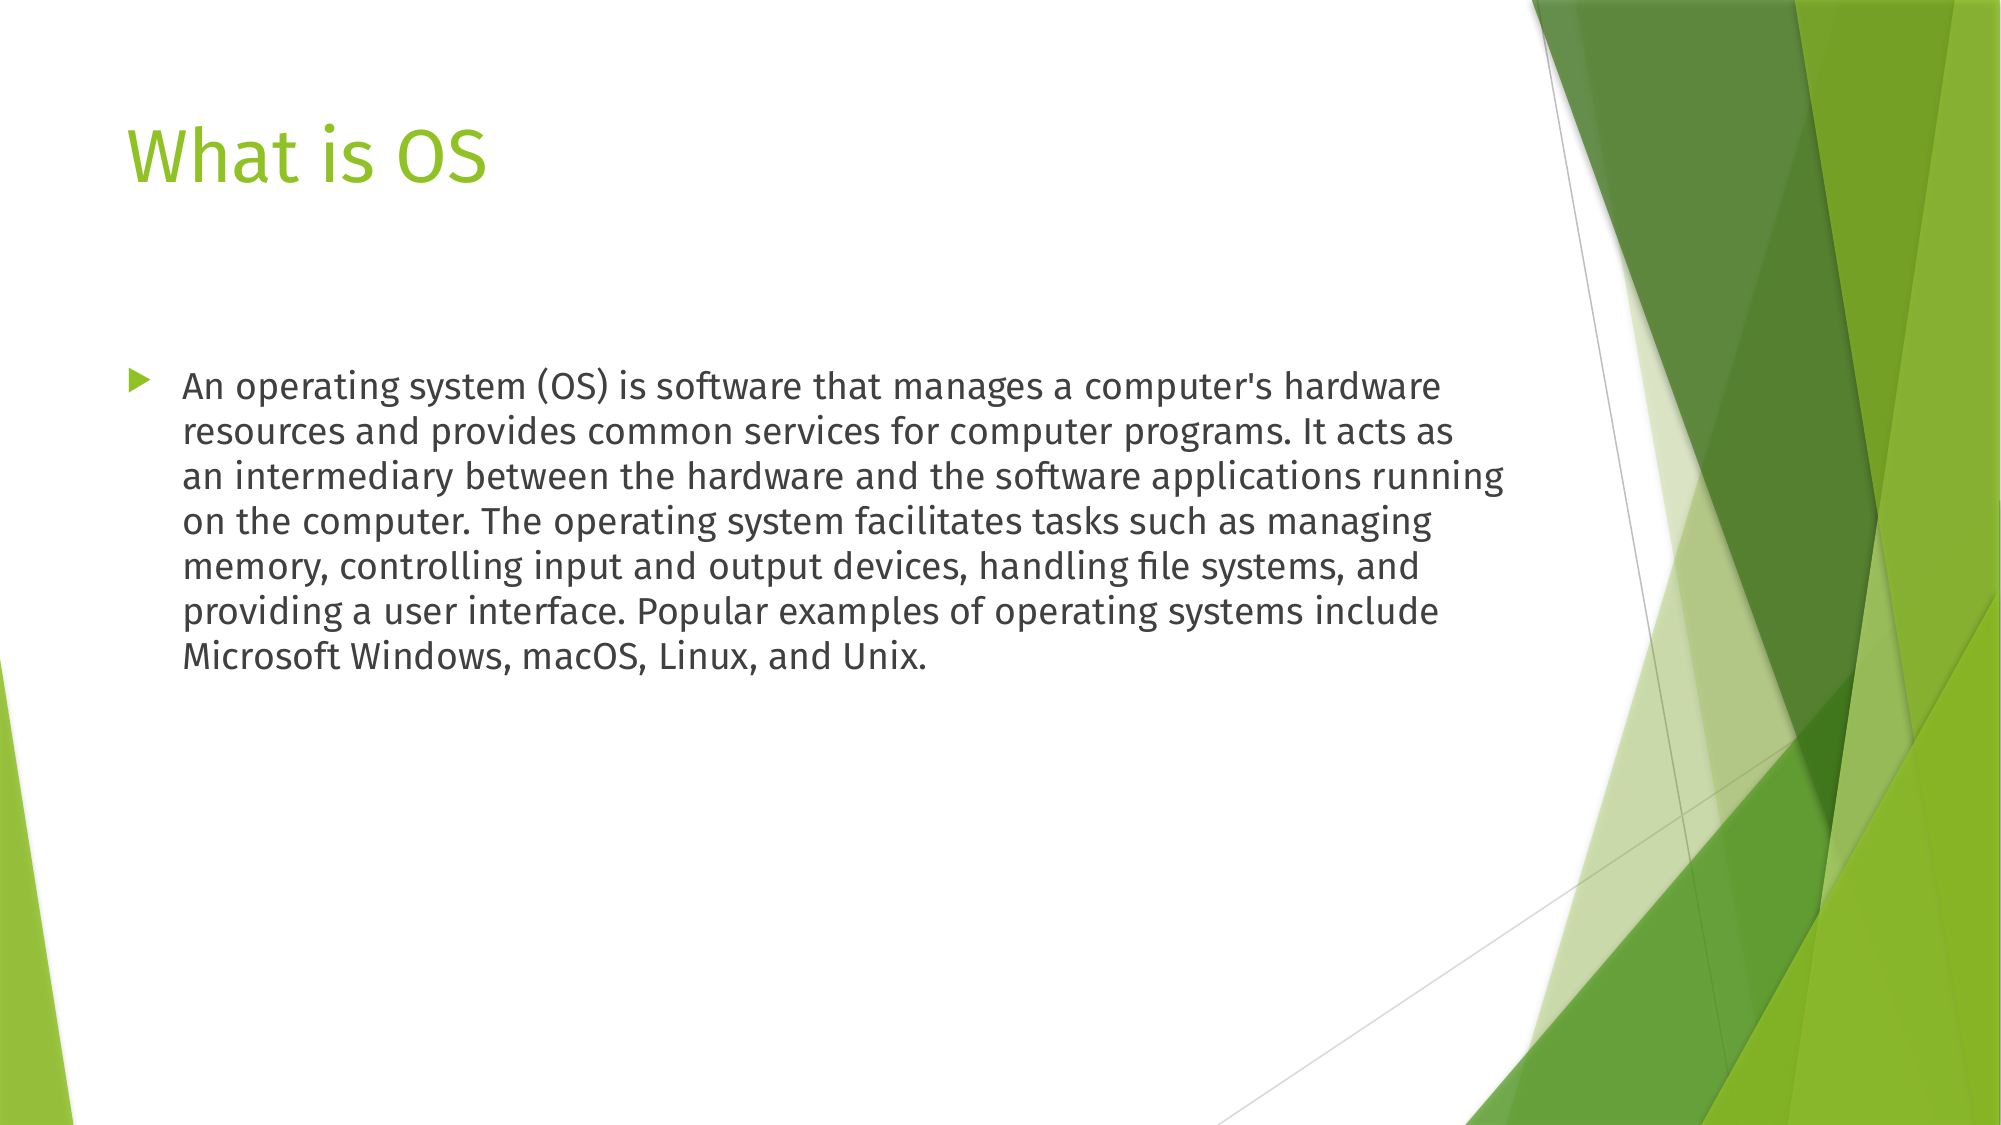

# What is OS
An operating system (OS) is software that manages a computer's hardware resources and provides common services for computer programs. It acts as an intermediary between the hardware and the software applications running on the computer. The operating system facilitates tasks such as managing memory, controlling input and output devices, handling file systems, and providing a user interface. Popular examples of operating systems include Microsoft Windows, macOS, Linux, and Unix.